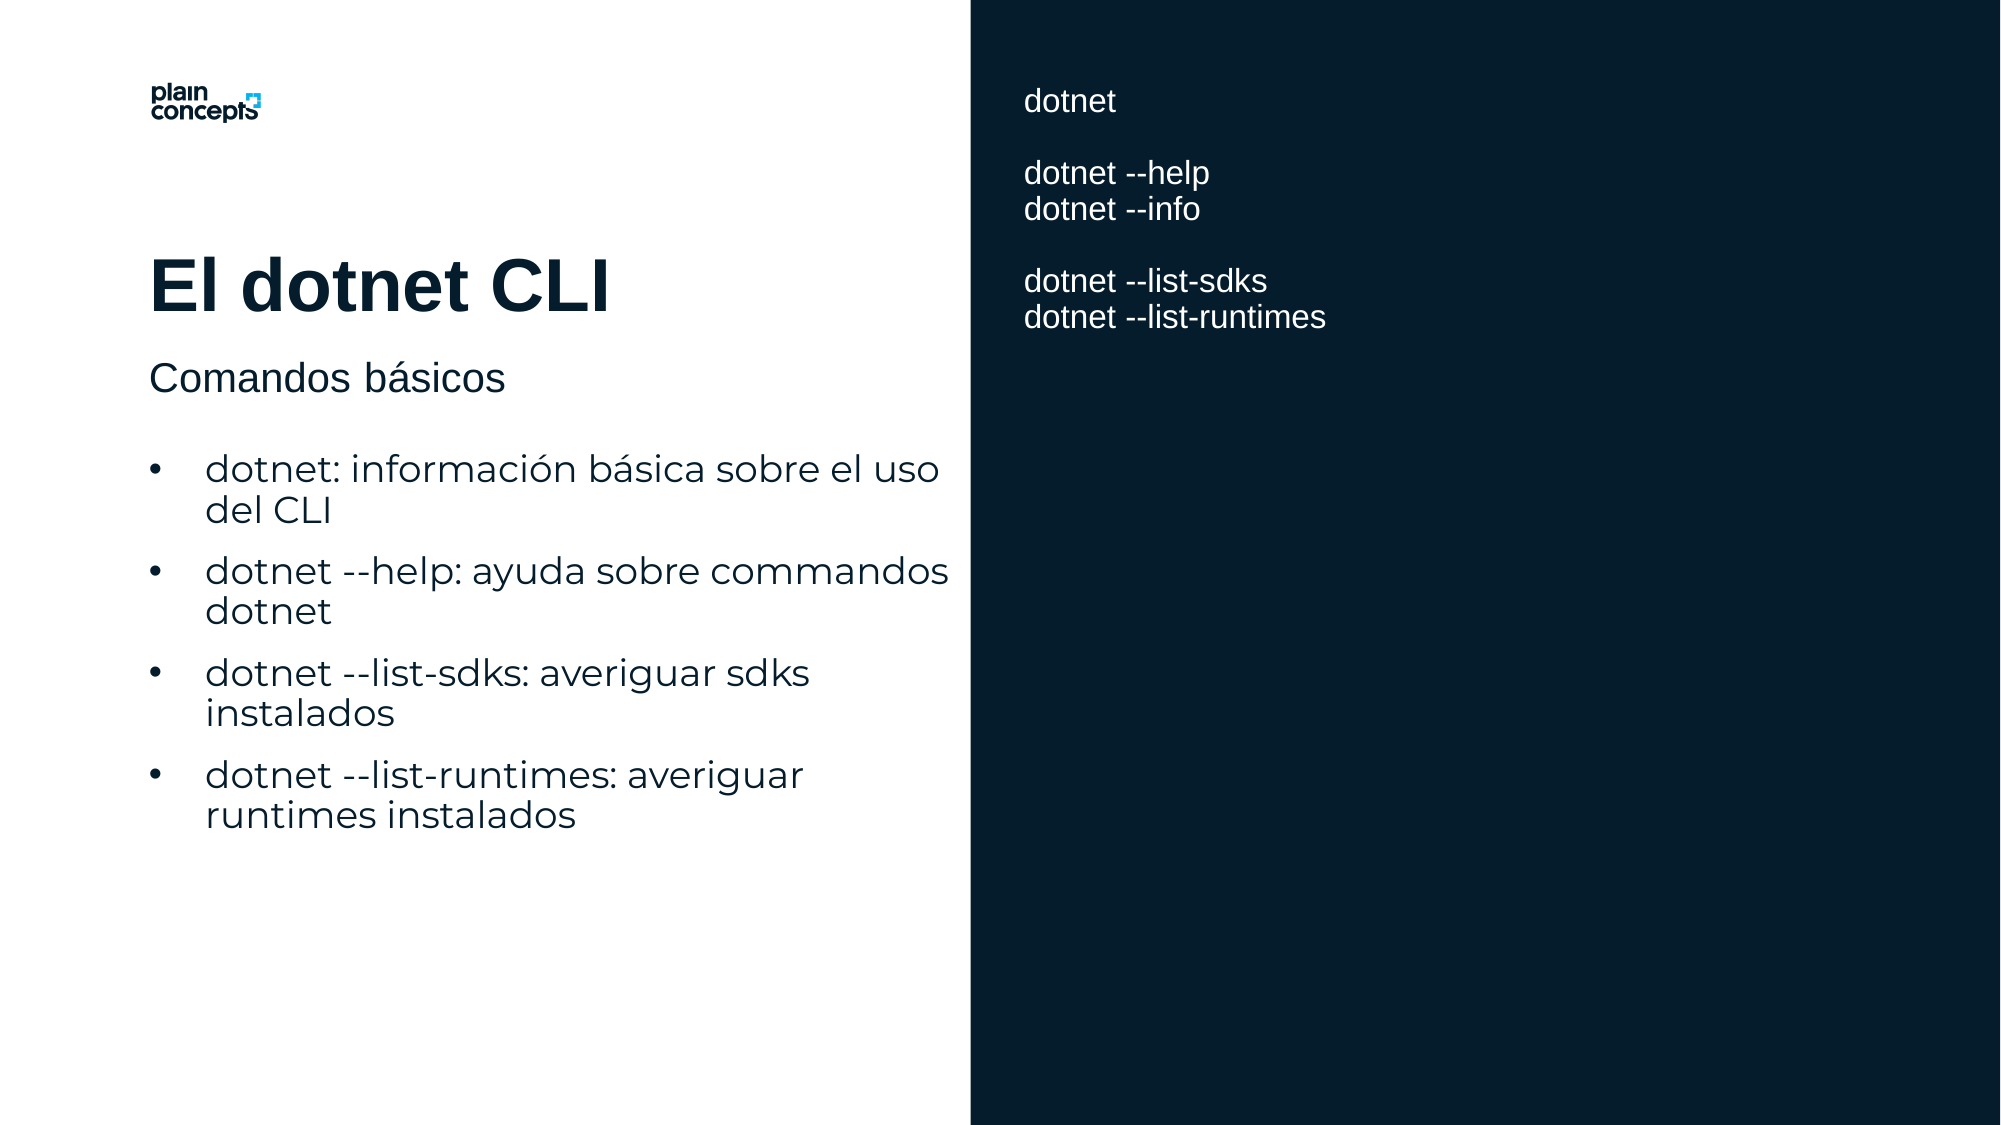

dotnet

dotnet --help
dotnet --info

dotnet --list-sdks
dotnet --list-runtimes
El dotnet CLI
Comandos básicos
dotnet: información básica sobre el uso del CLI
dotnet --help: ayuda sobre commandos dotnet
dotnet --list-sdks: averiguar sdks instalados
dotnet --list-runtimes: averiguar runtimes instalados